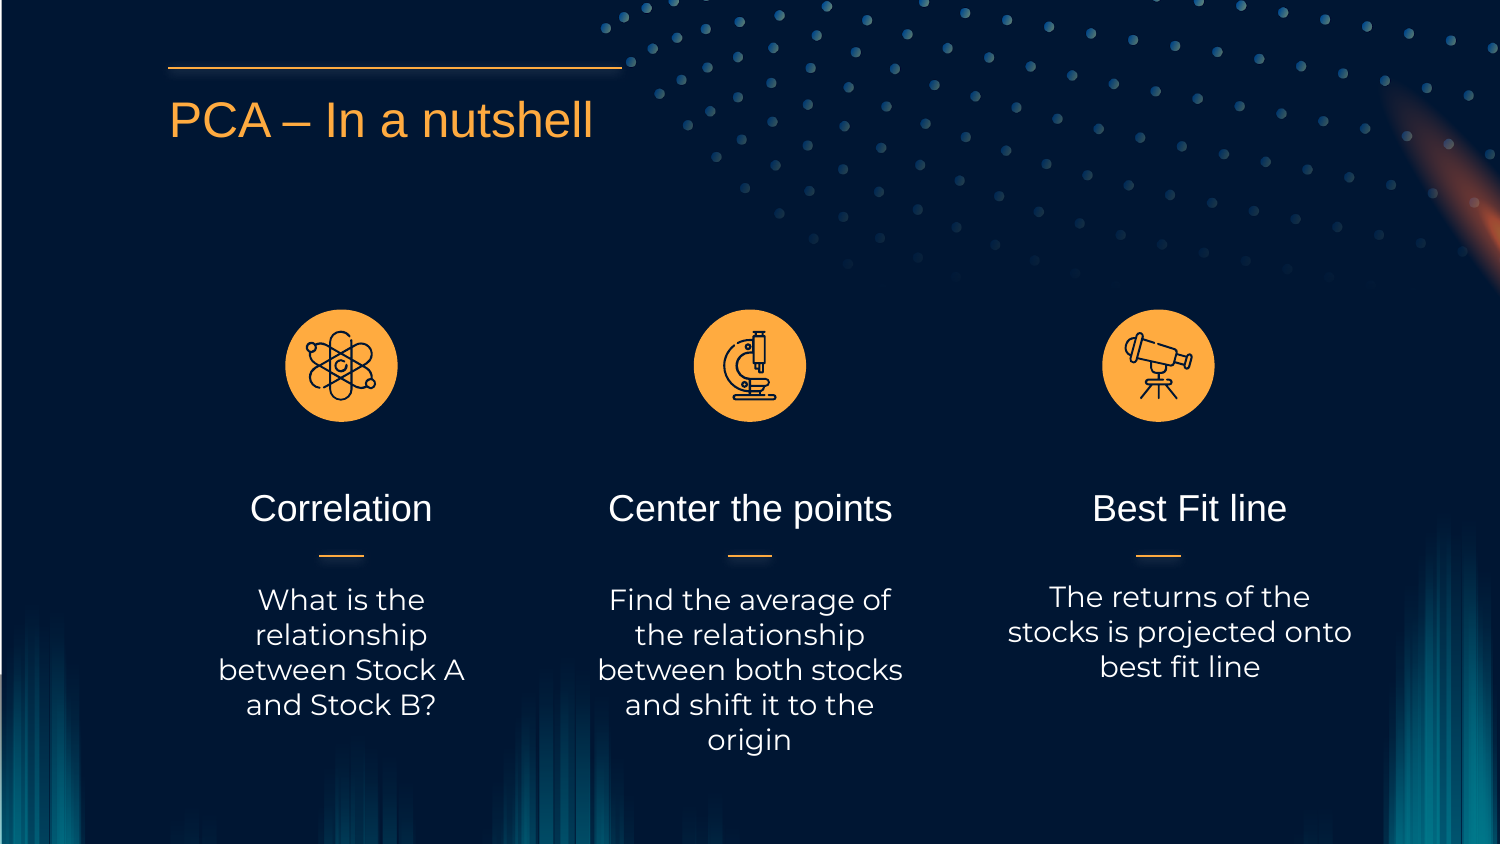

PCA – In a nutshell

Correlation
# Center the points
Best Fit line
The returns of the stocks is projected onto best fit line
What is the relationship between Stock A and Stock B?
Find the average of the relationship between both stocks and shift it to the origin